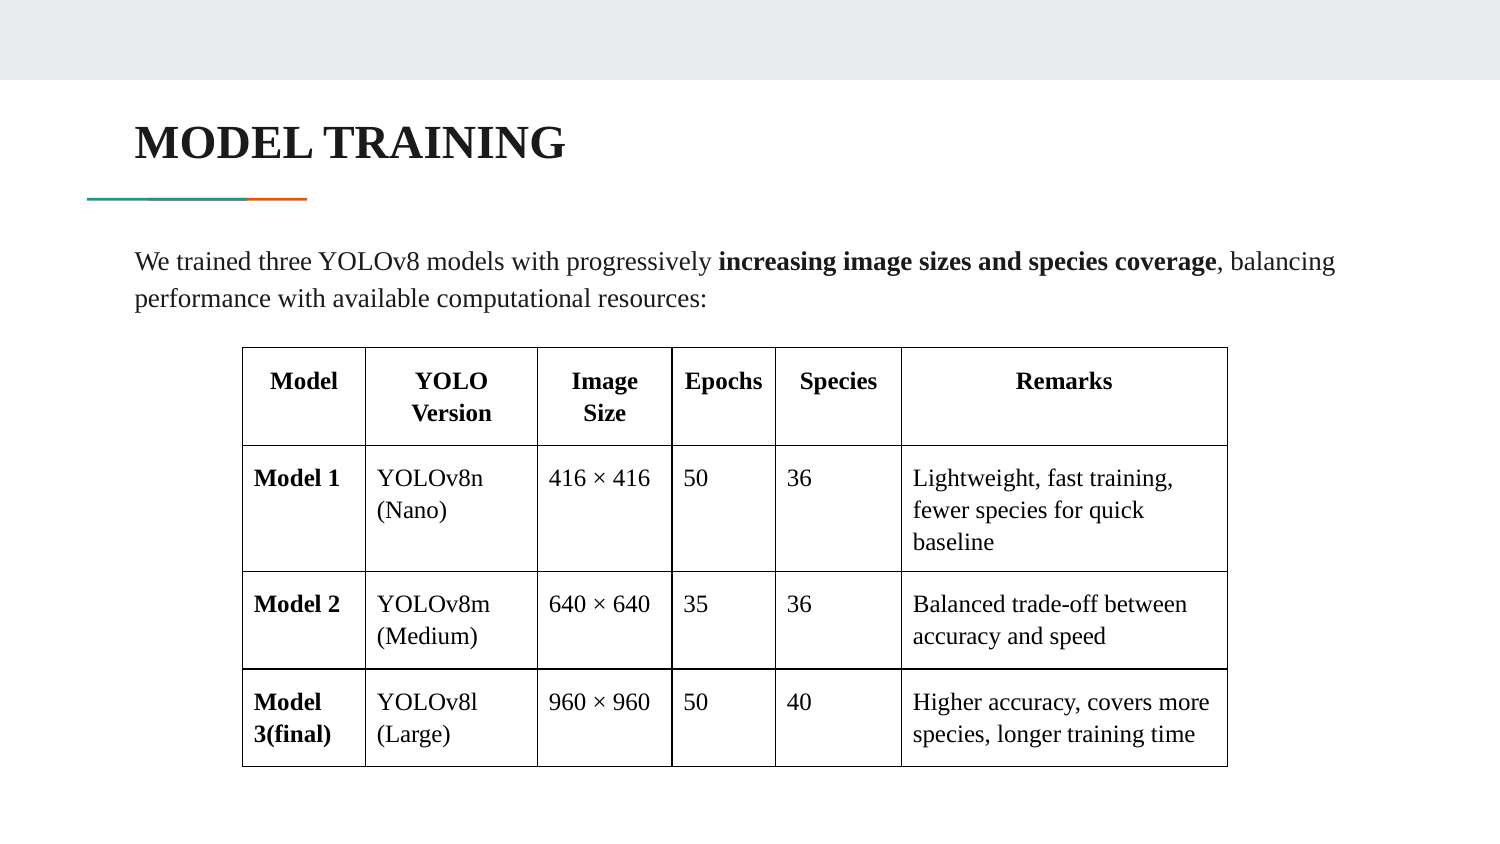

# MODEL TRAINING
We trained three YOLOv8 models with progressively increasing image sizes and species coverage, balancing performance with available computational resources:
| Model | YOLO Version | Image Size | Epochs | Species | Remarks |
| --- | --- | --- | --- | --- | --- |
| Model 1 | YOLOv8n (Nano) | 416 × 416 | 50 | 36 | Lightweight, fast training, fewer species for quick baseline |
| Model 2 | YOLOv8m (Medium) | 640 × 640 | 35 | 36 | Balanced trade-off between accuracy and speed |
| Model 3(final) | YOLOv8l (Large) | 960 × 960 | 50 | 40 | Higher accuracy, covers more species, longer training time |